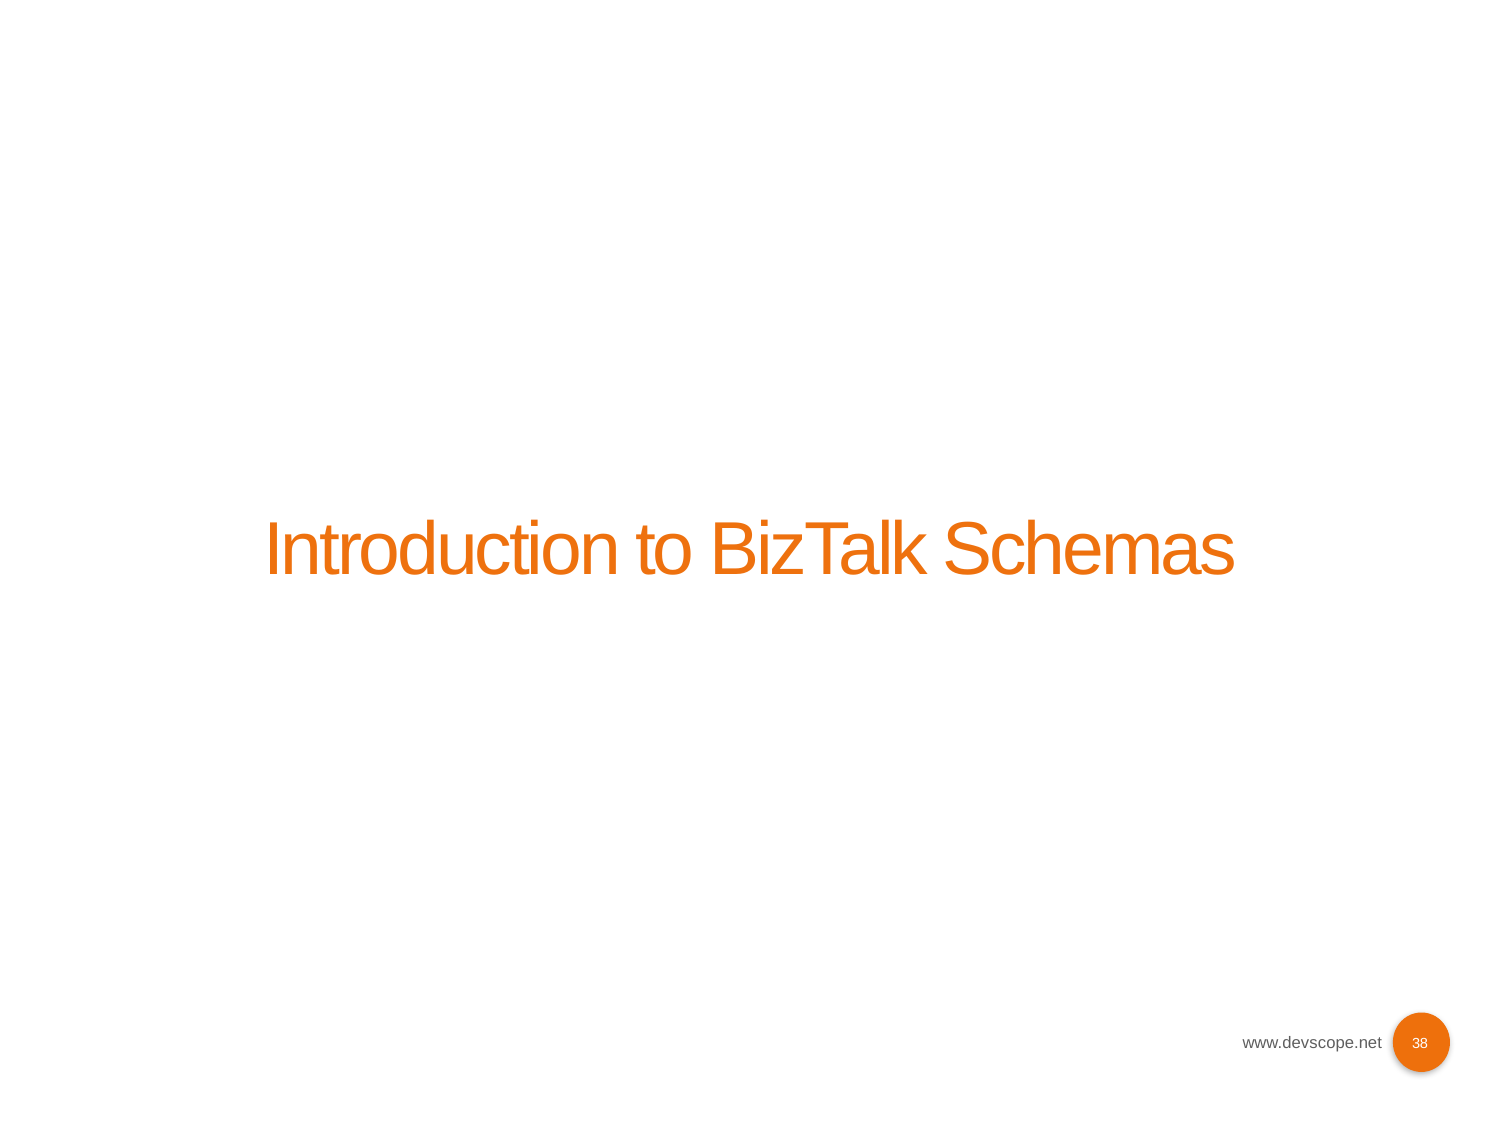

# Introduction to BizTalk Schemas

38
www.devscope.net